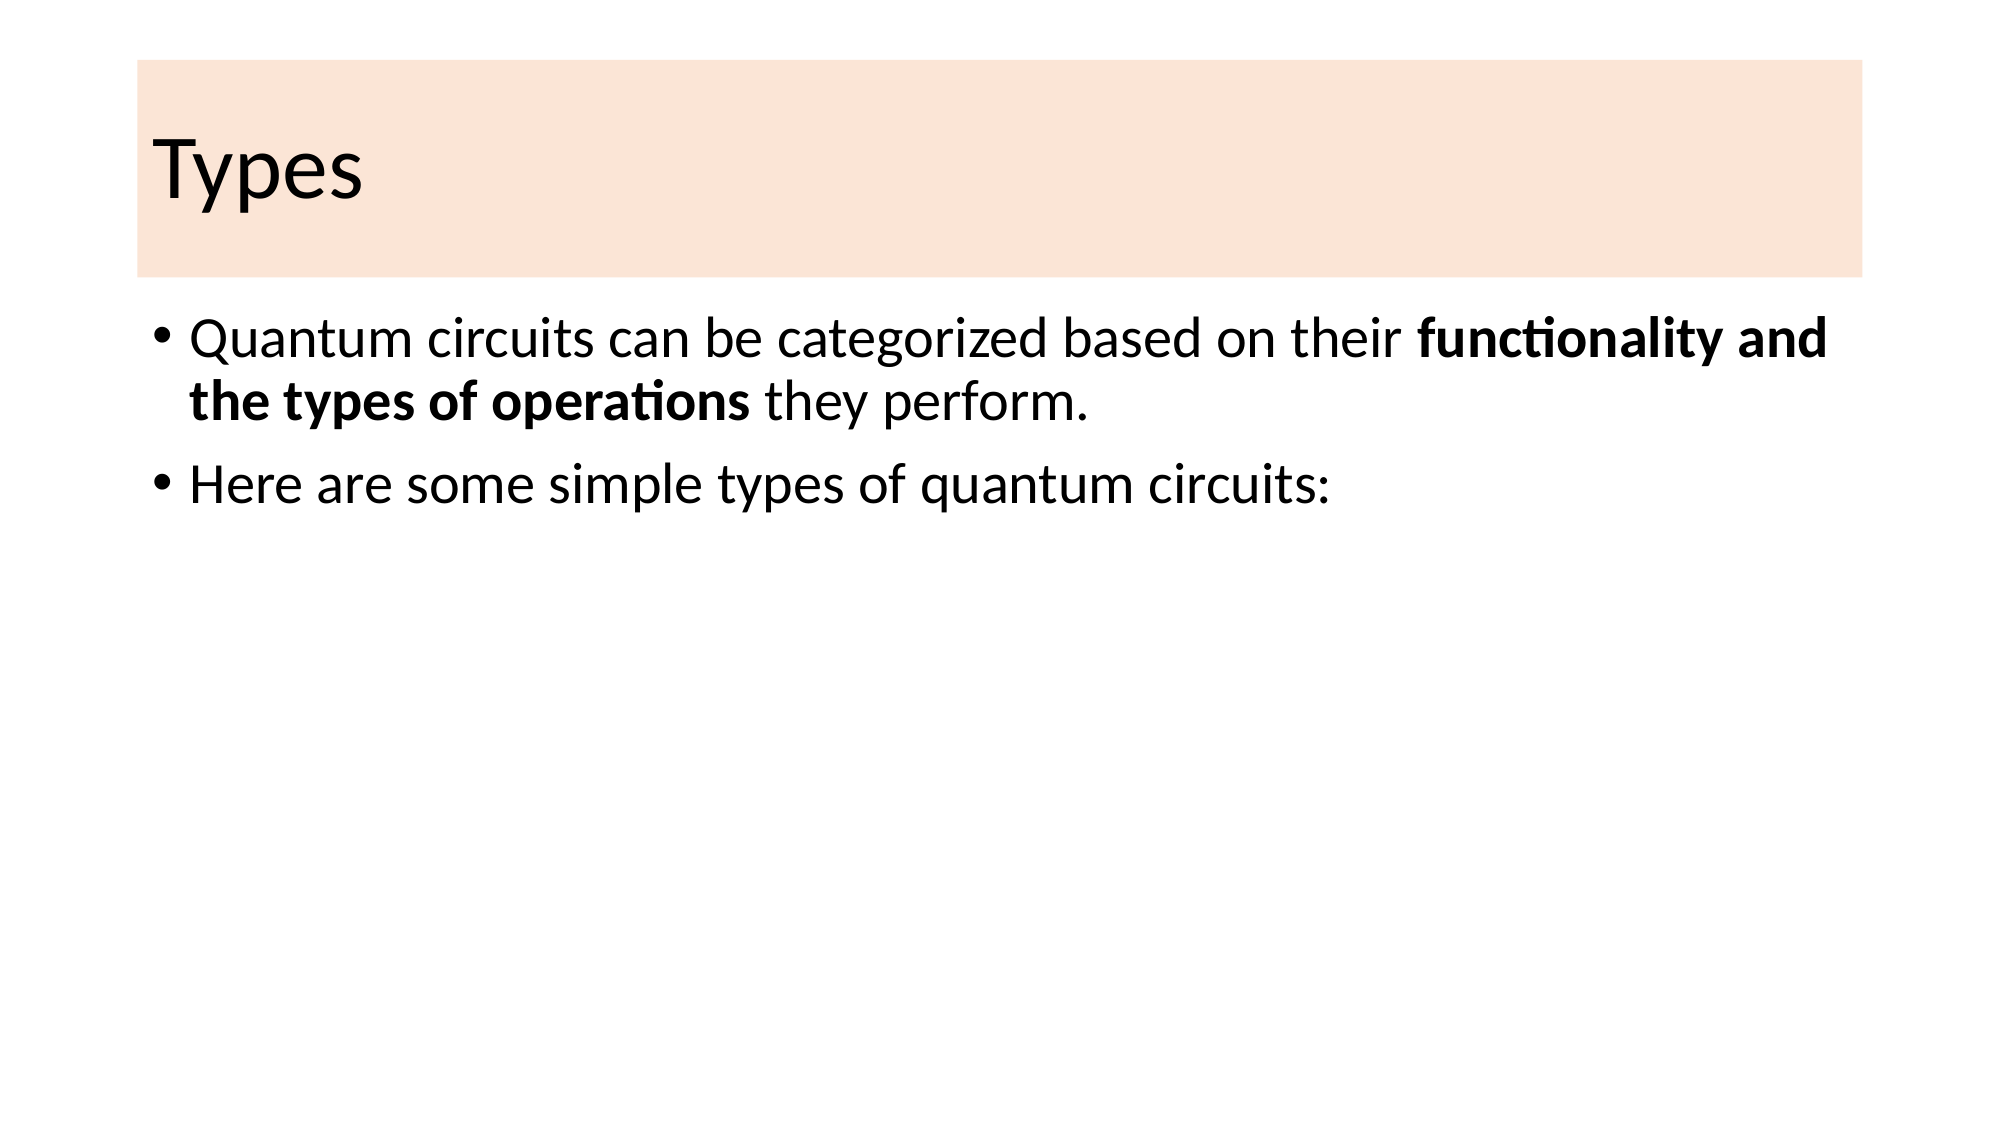

# Types
Quantum circuits can be categorized based on their functionality and the types of operations they perform.
Here are some simple types of quantum circuits: